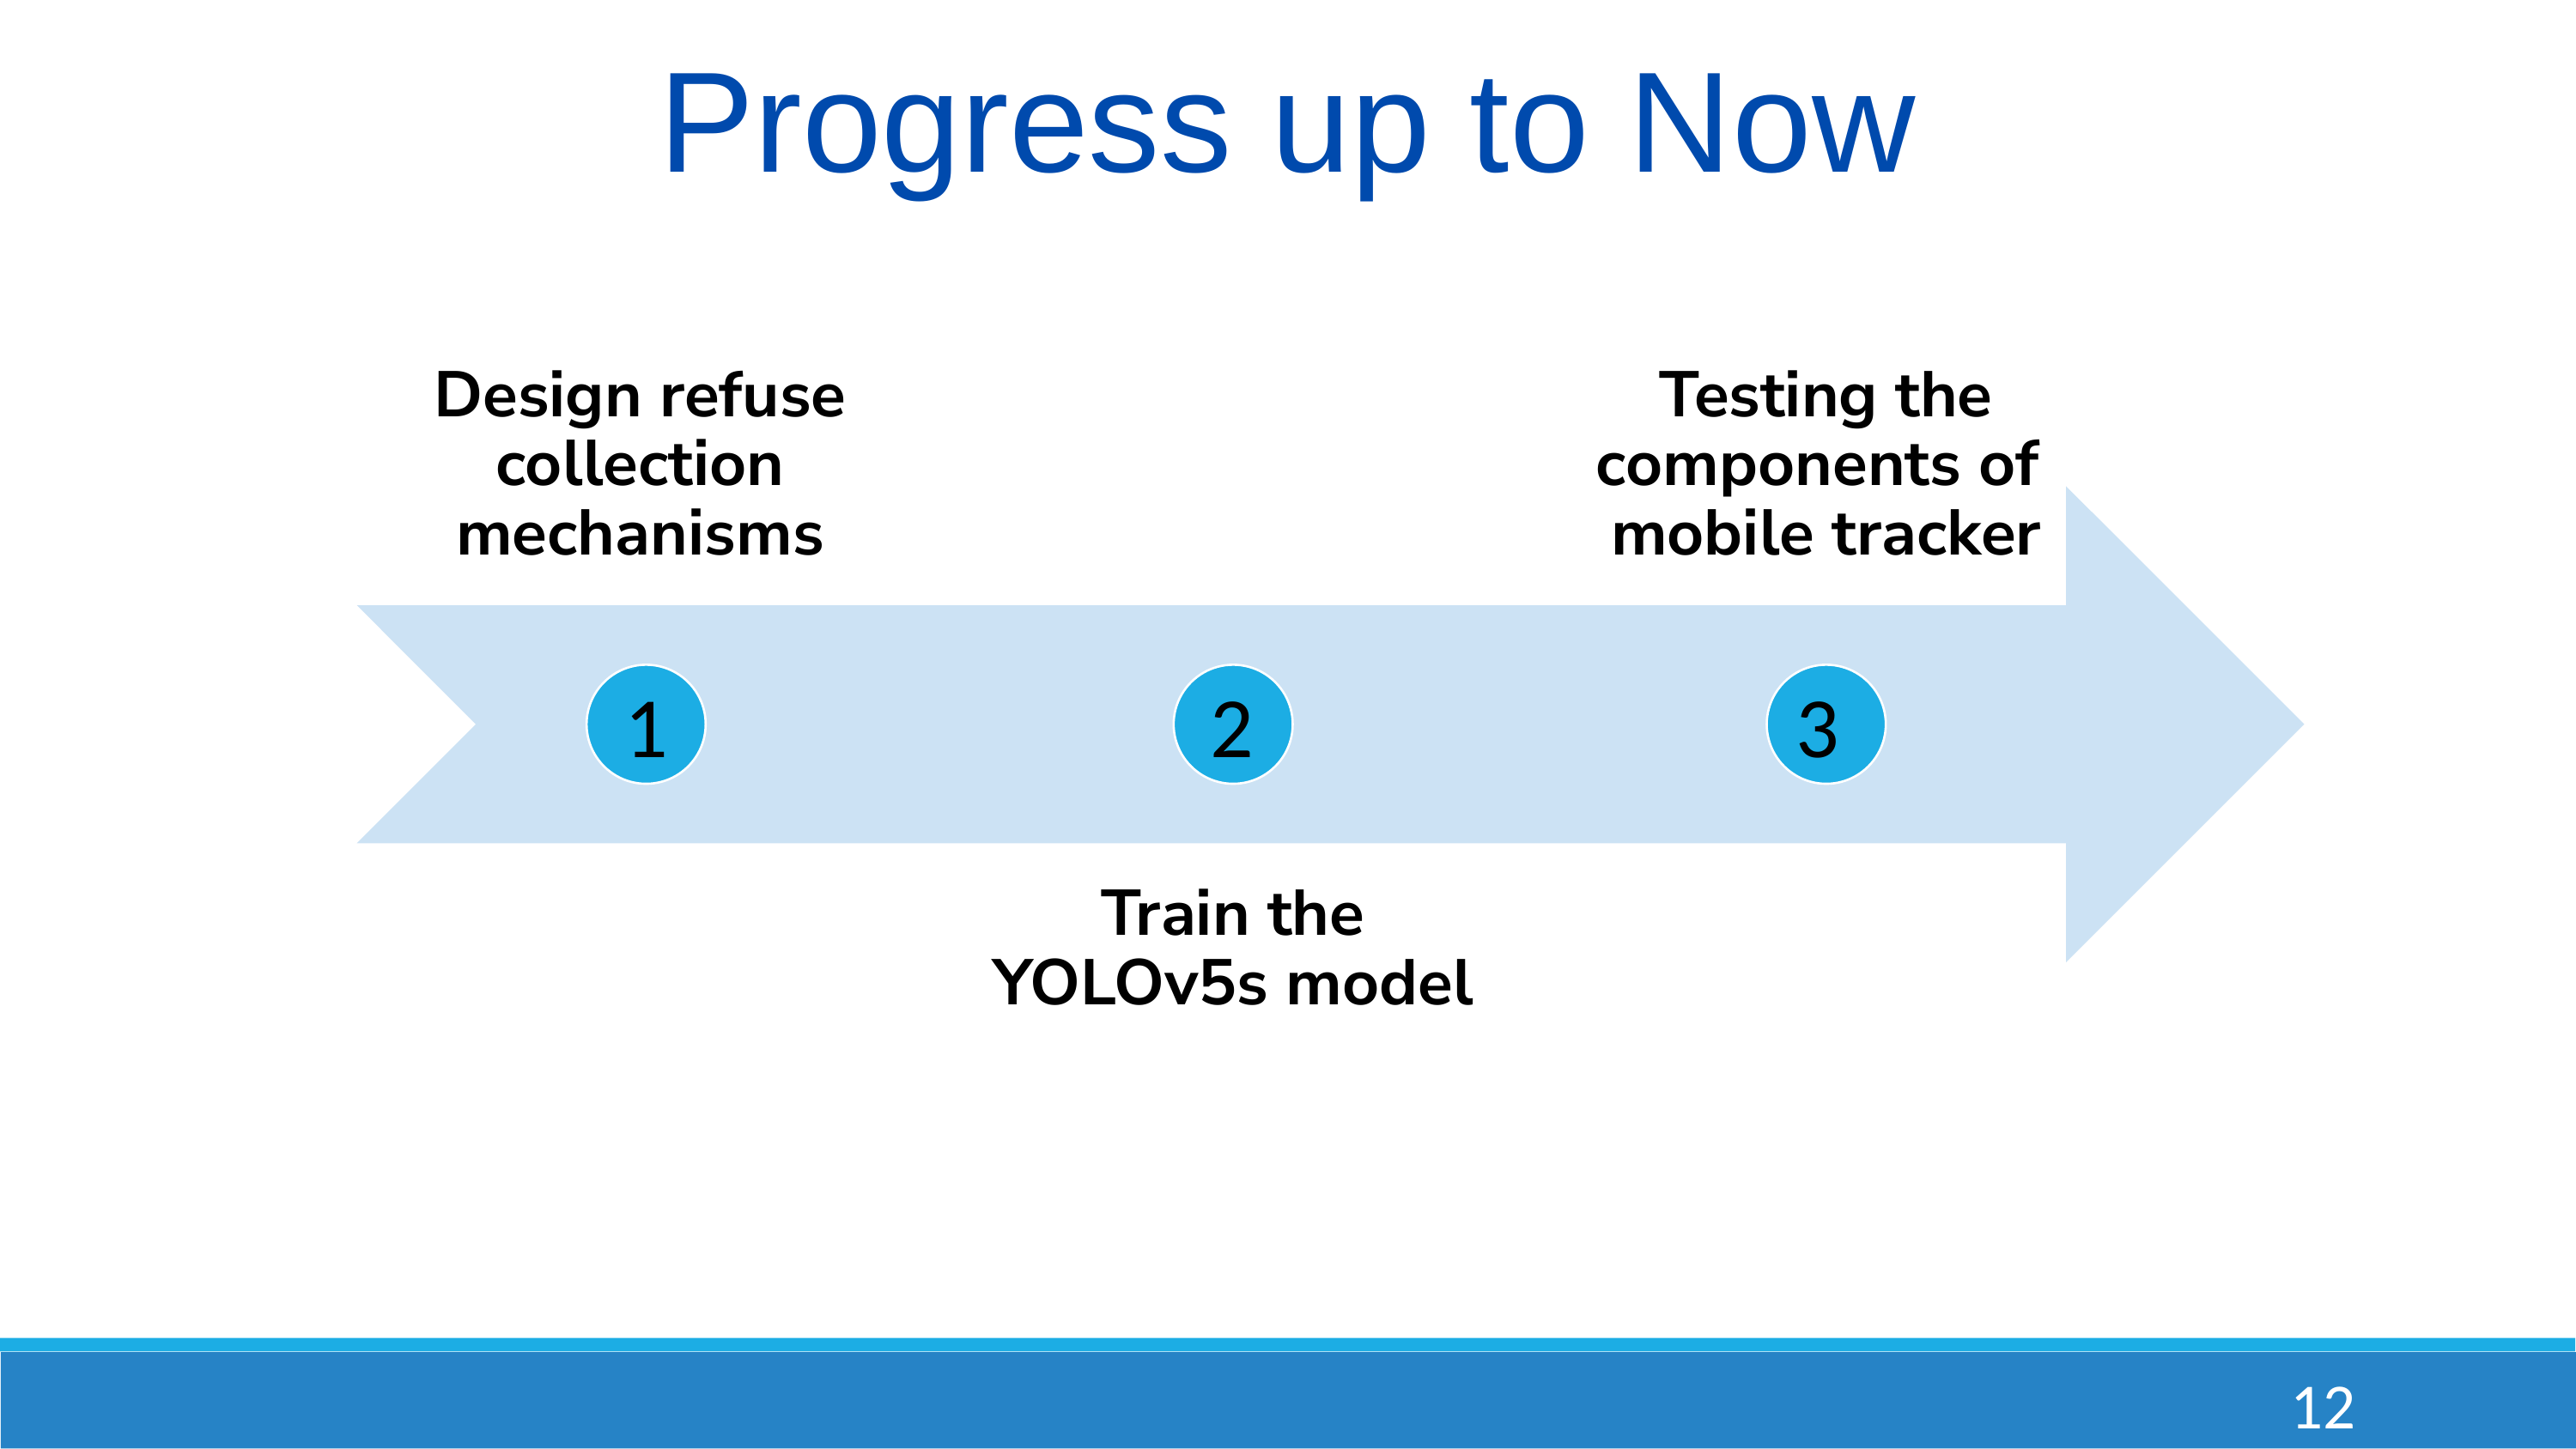

Progress up to Now
Design refuse collection mechanisms
Train the YOLOv5s model
Testing the components of  mobile tracker
3
2
1
12